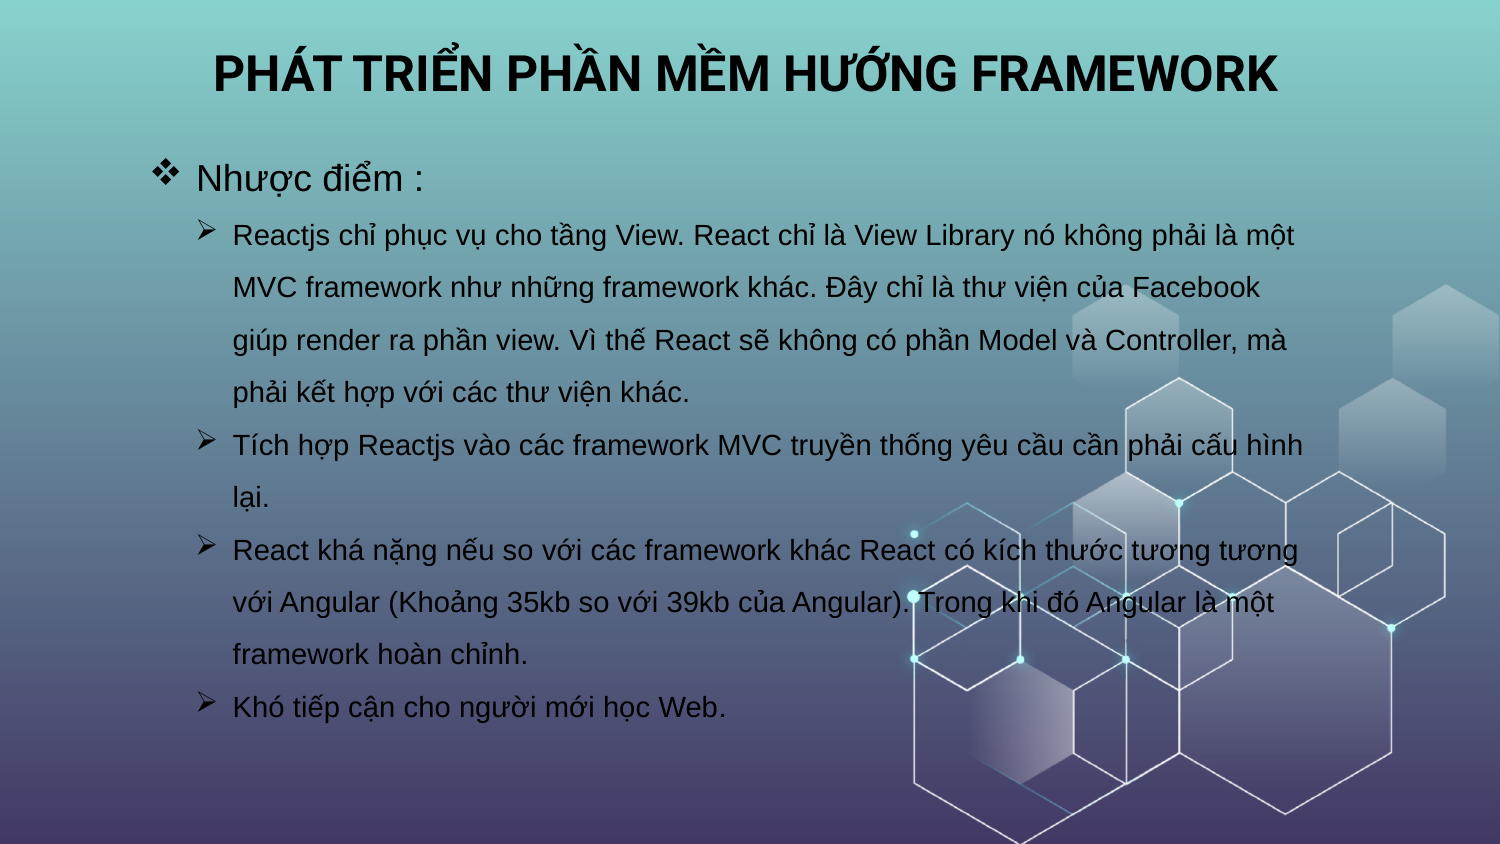

# PHÁT TRIỂN PHẦN MỀM HƯỚNG FRAMEWORK
Nhược điểm :
Reactjs chỉ phục vụ cho tầng View. React chỉ là View Library nó không phải là một MVC framework như những framework khác. Đây chỉ là thư viện của Facebook giúp render ra phần view. Vì thế React sẽ không có phần Model và Controller, mà phải kết hợp với các thư viện khác.
Tích hợp Reactjs vào các framework MVC truyền thống yêu cầu cần phải cấu hình lại.
React khá nặng nếu so với các framework khác React có kích thước tương tương với Angular (Khoảng 35kb so với 39kb của Angular). Trong khi đó Angular là một framework hoàn chỉnh.
Khó tiếp cận cho người mới học Web.